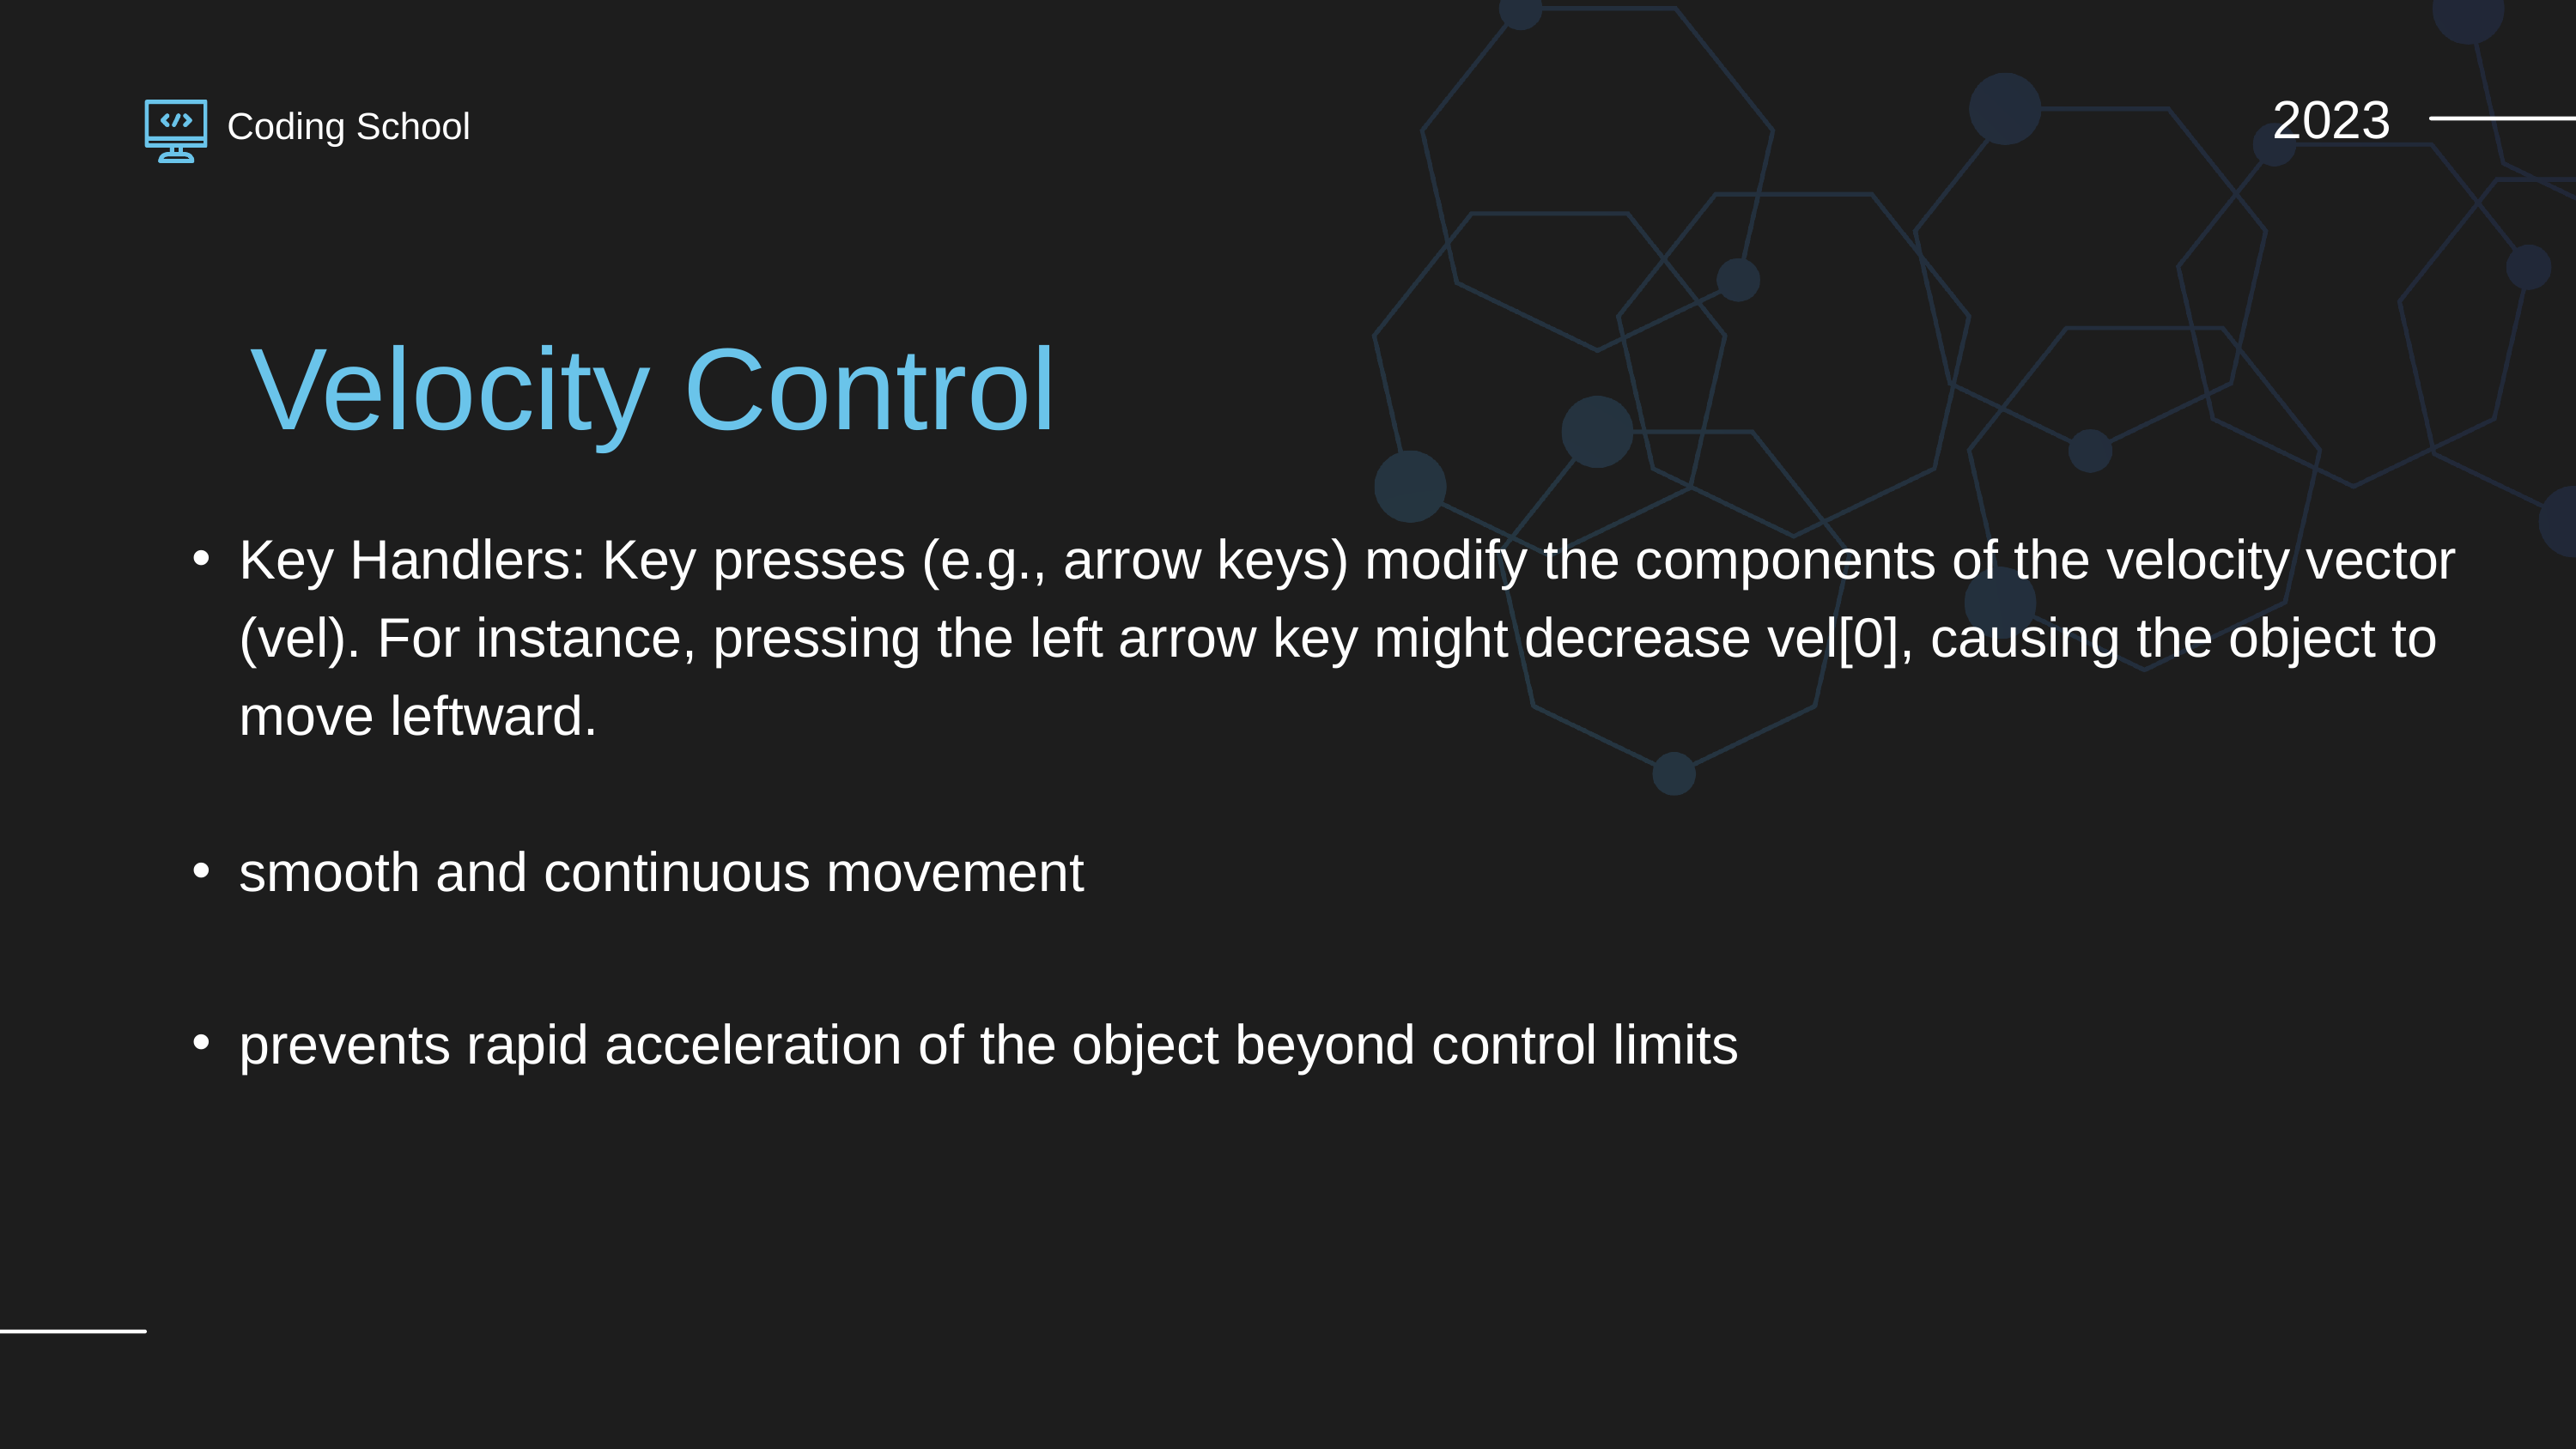

2023
Coding School

Velocity Control
Key Handlers: Key presses (e.g., arrow keys) modify the components of the velocity vector (vel). For instance, pressing the left arrow key might decrease vel[0], causing the object to move leftward.

smooth and continuous movement

prevents rapid acceleration of the object beyond control limits